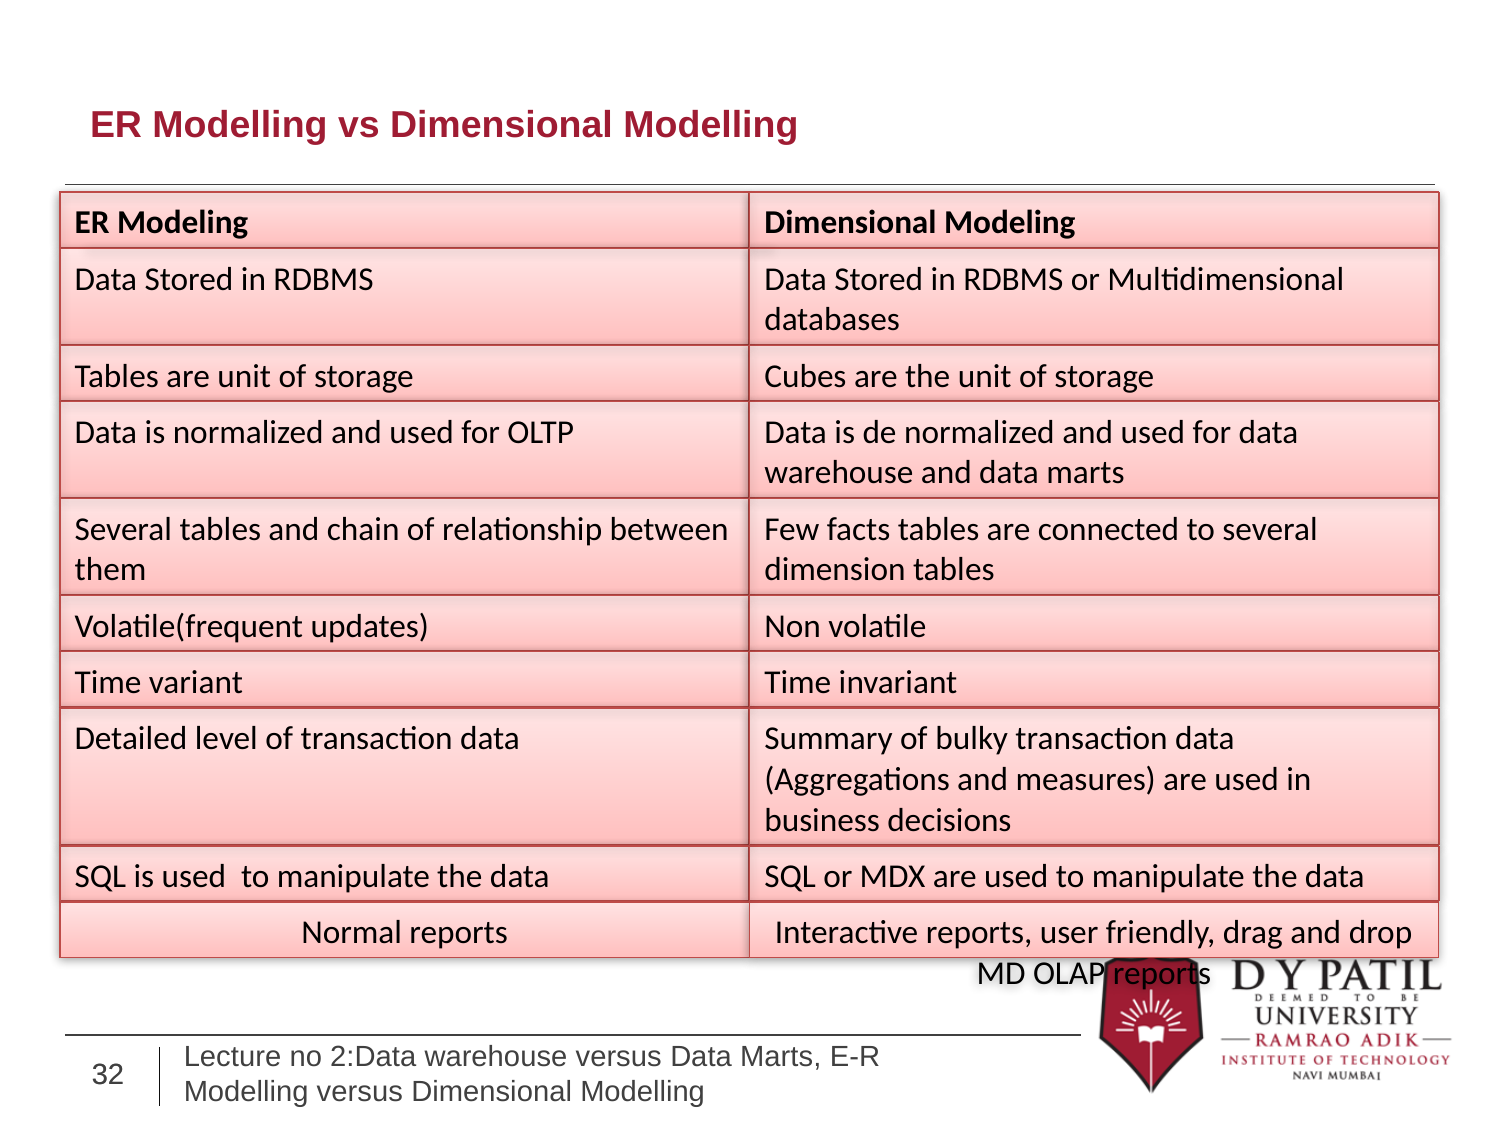

ER Modelling vs Dimensional Modelling
ER Modeling
Dimensional Modeling
Data Stored in RDBMS
Data Stored in RDBMS or Multidimensional databases
Tables are unit of storage
Cubes are the unit of storage
Data is normalized and used for OLTP
Data is de normalized and used for data warehouse and data marts
Several tables and chain of relationship between them
Few facts tables are connected to several dimension tables
Volatile(frequent updates)
Non volatile
Time variant
Time invariant
Detailed level of transaction data
Summary of bulky transaction data (Aggregations and measures) are used in business decisions
SQL is used  to manipulate the data
SQL or MDX are used to manipulate the data
Normal reports
Interactive reports, user friendly, drag and drop MD OLAP reports
32
32

Lecture no 2:Data warehouse versus Data Marts, E-R  Modelling versus Dimensional Modelling